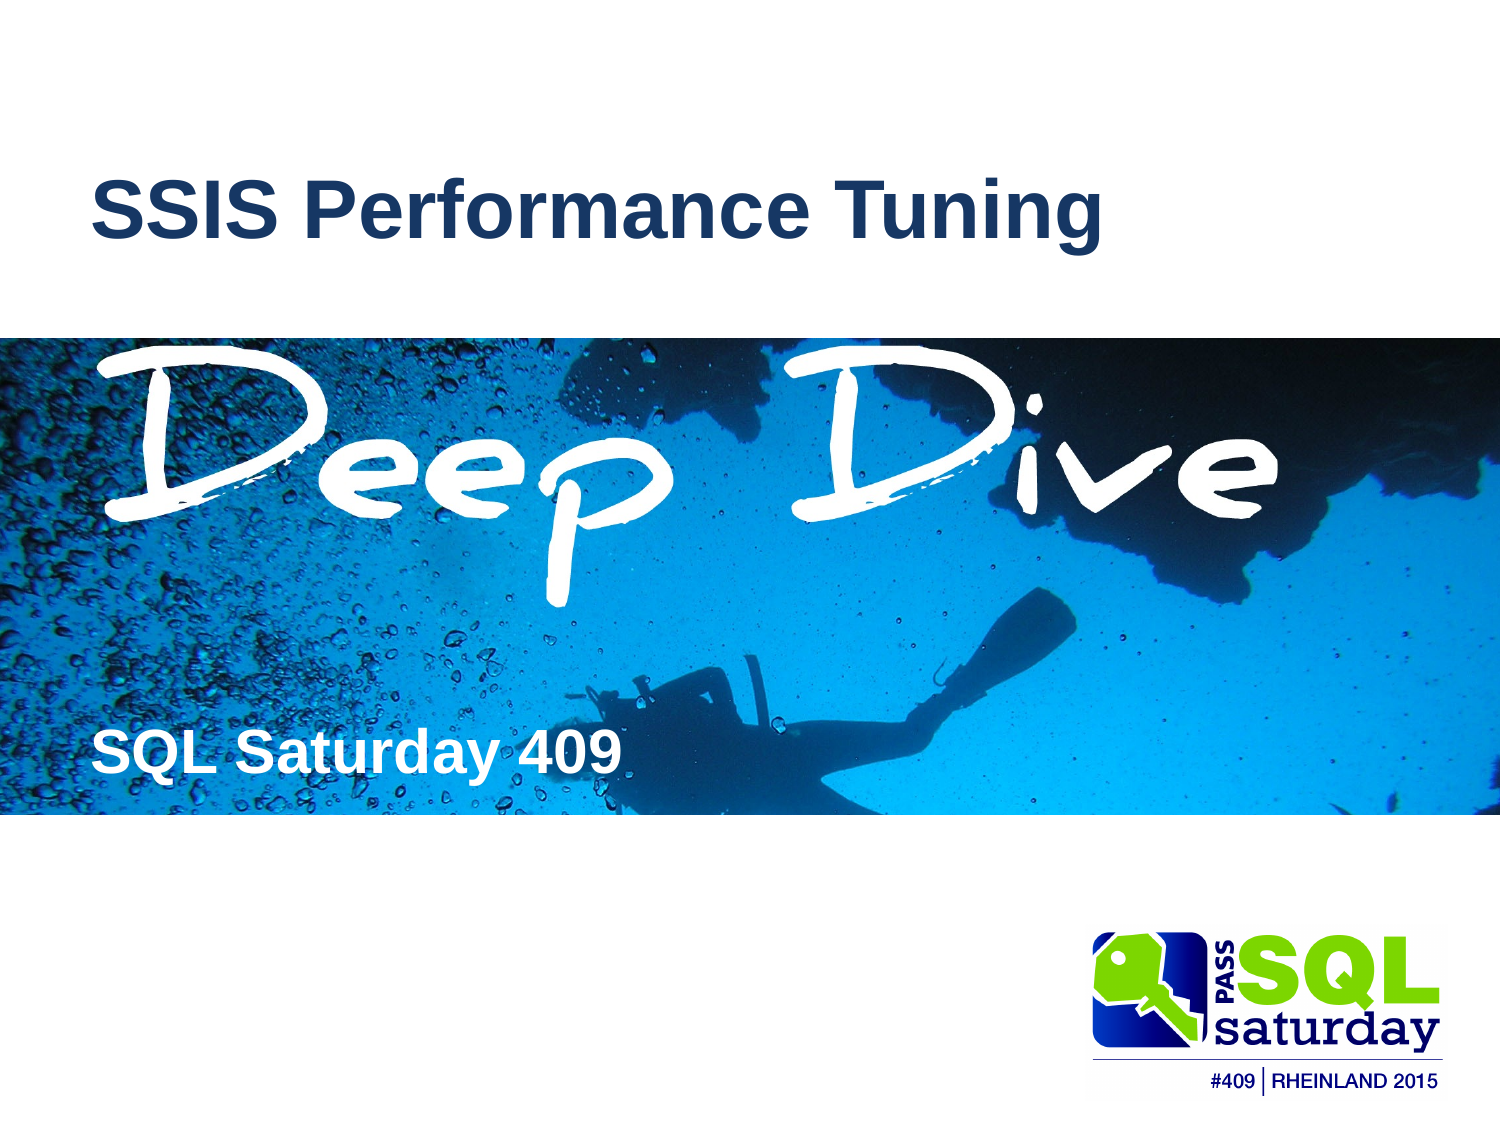

# SSIS Performance Tuning
13.06.2015
SQLSaturday Rheinland 2015